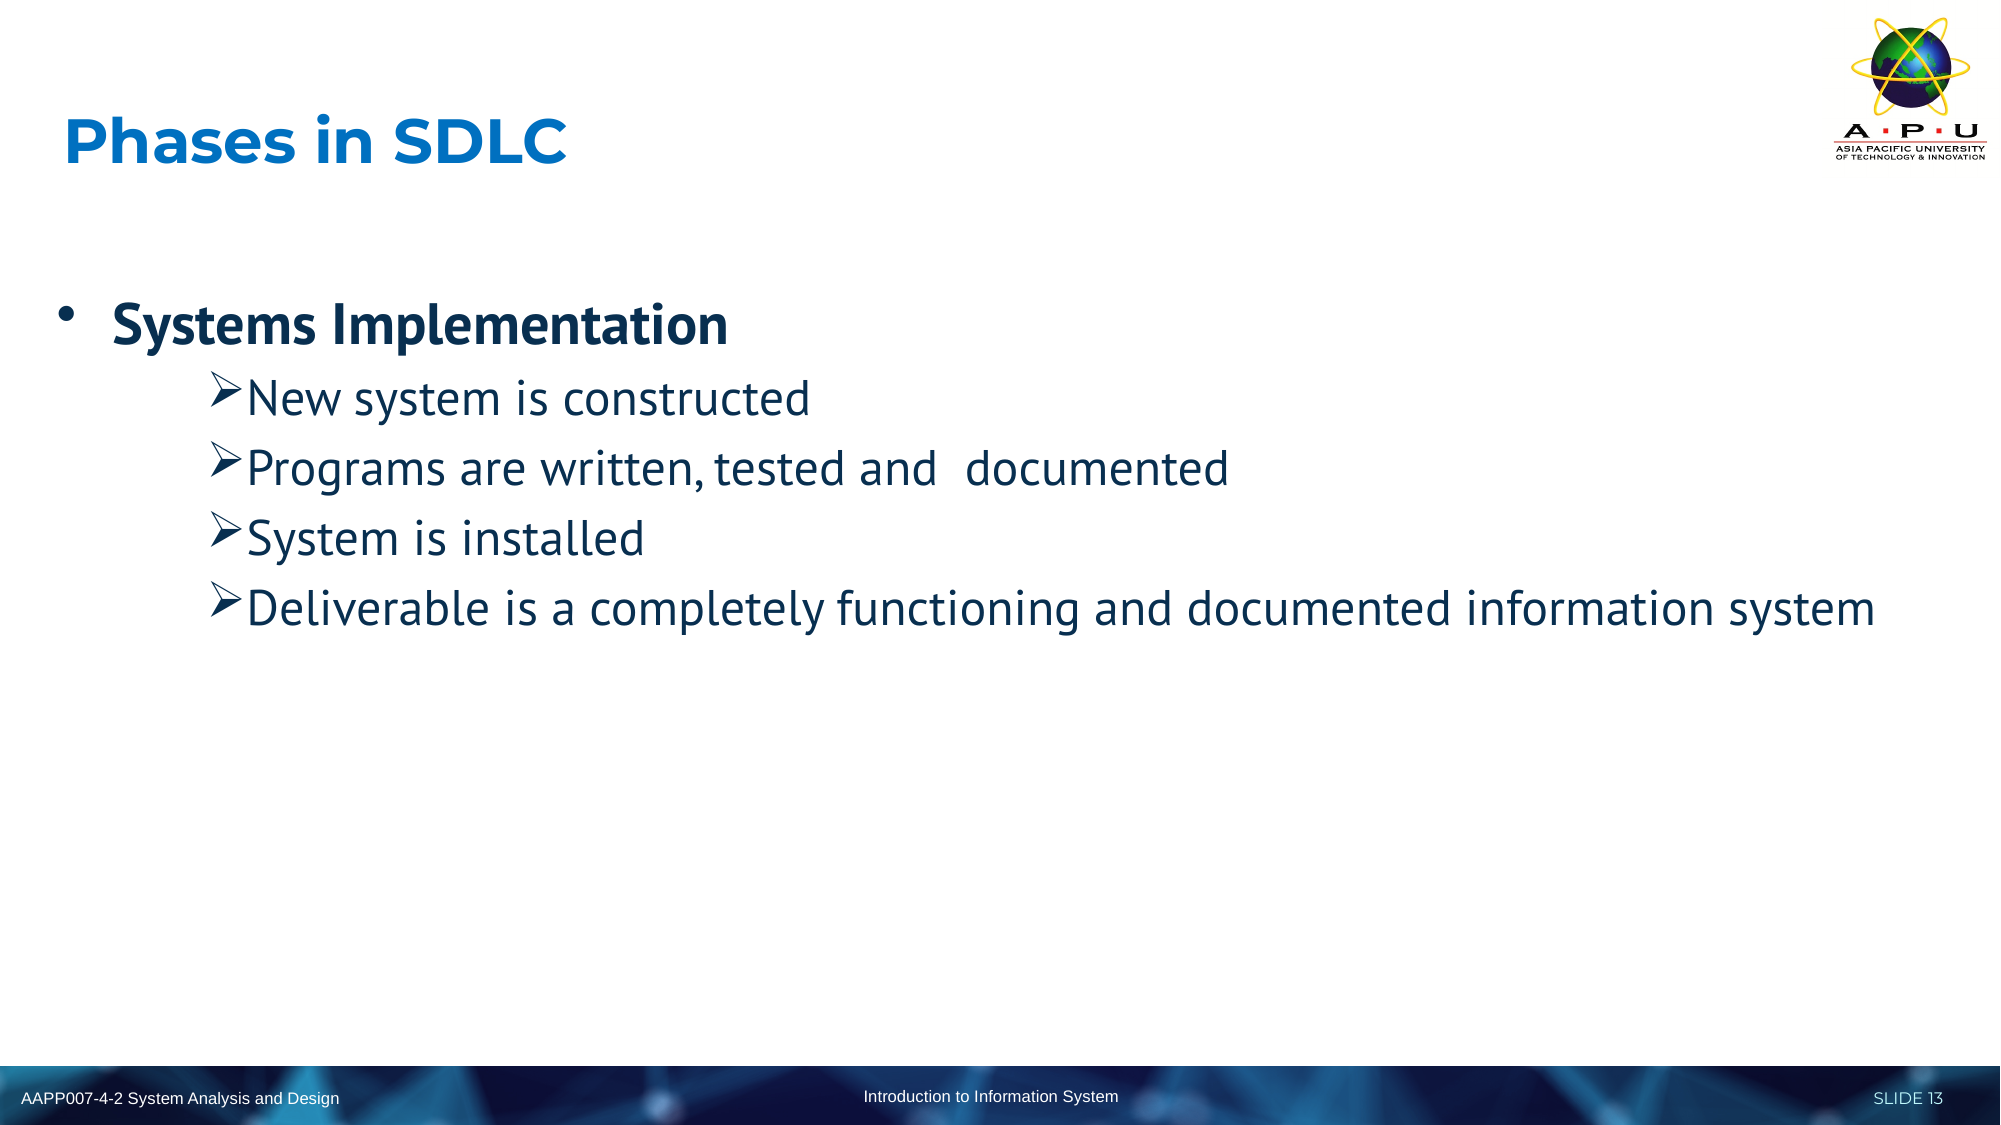

# Phases in SDLC
Systems Implementation
New system is constructed
Programs are written, tested and  documented
System is installed
Deliverable is a completely functioning and documented information system